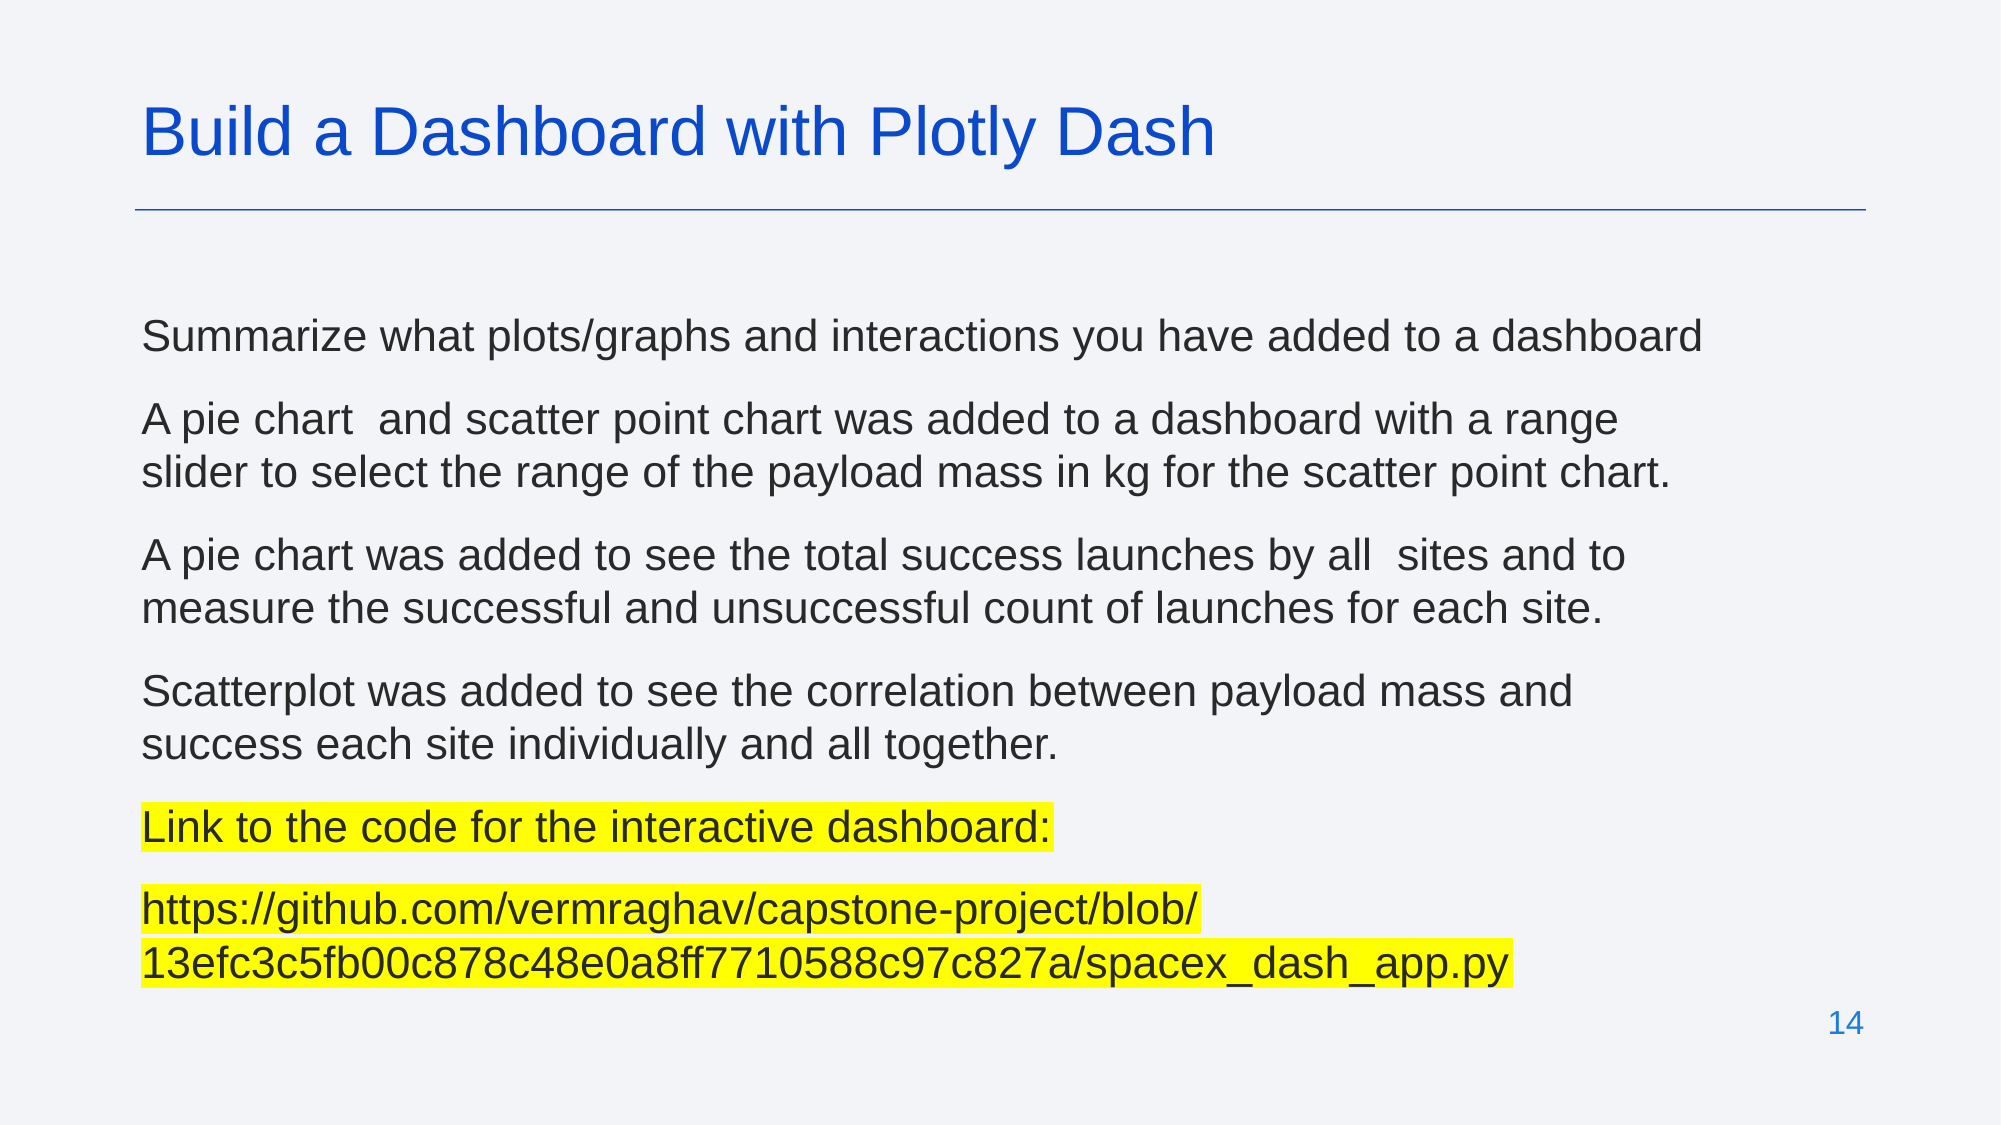

Build a Dashboard with Plotly Dash
Summarize what plots/graphs and interactions you have added to a dashboard
A pie chart  and scatter point chart was added to a dashboard with a range slider to select the range of the payload mass in kg for the scatter point chart.
A pie chart was added to see the total success launches by all  sites and to measure the successful and unsuccessful count of launches for each site.
Scatterplot was added to see the correlation between payload mass and success each site individually and all together.
Link to the code for the interactive dashboard:
https://github.com/vermraghav/capstone-project/blob/13efc3c5fb00c878c48e0a8ff7710588c97c827a/spacex_dash_app.py
14